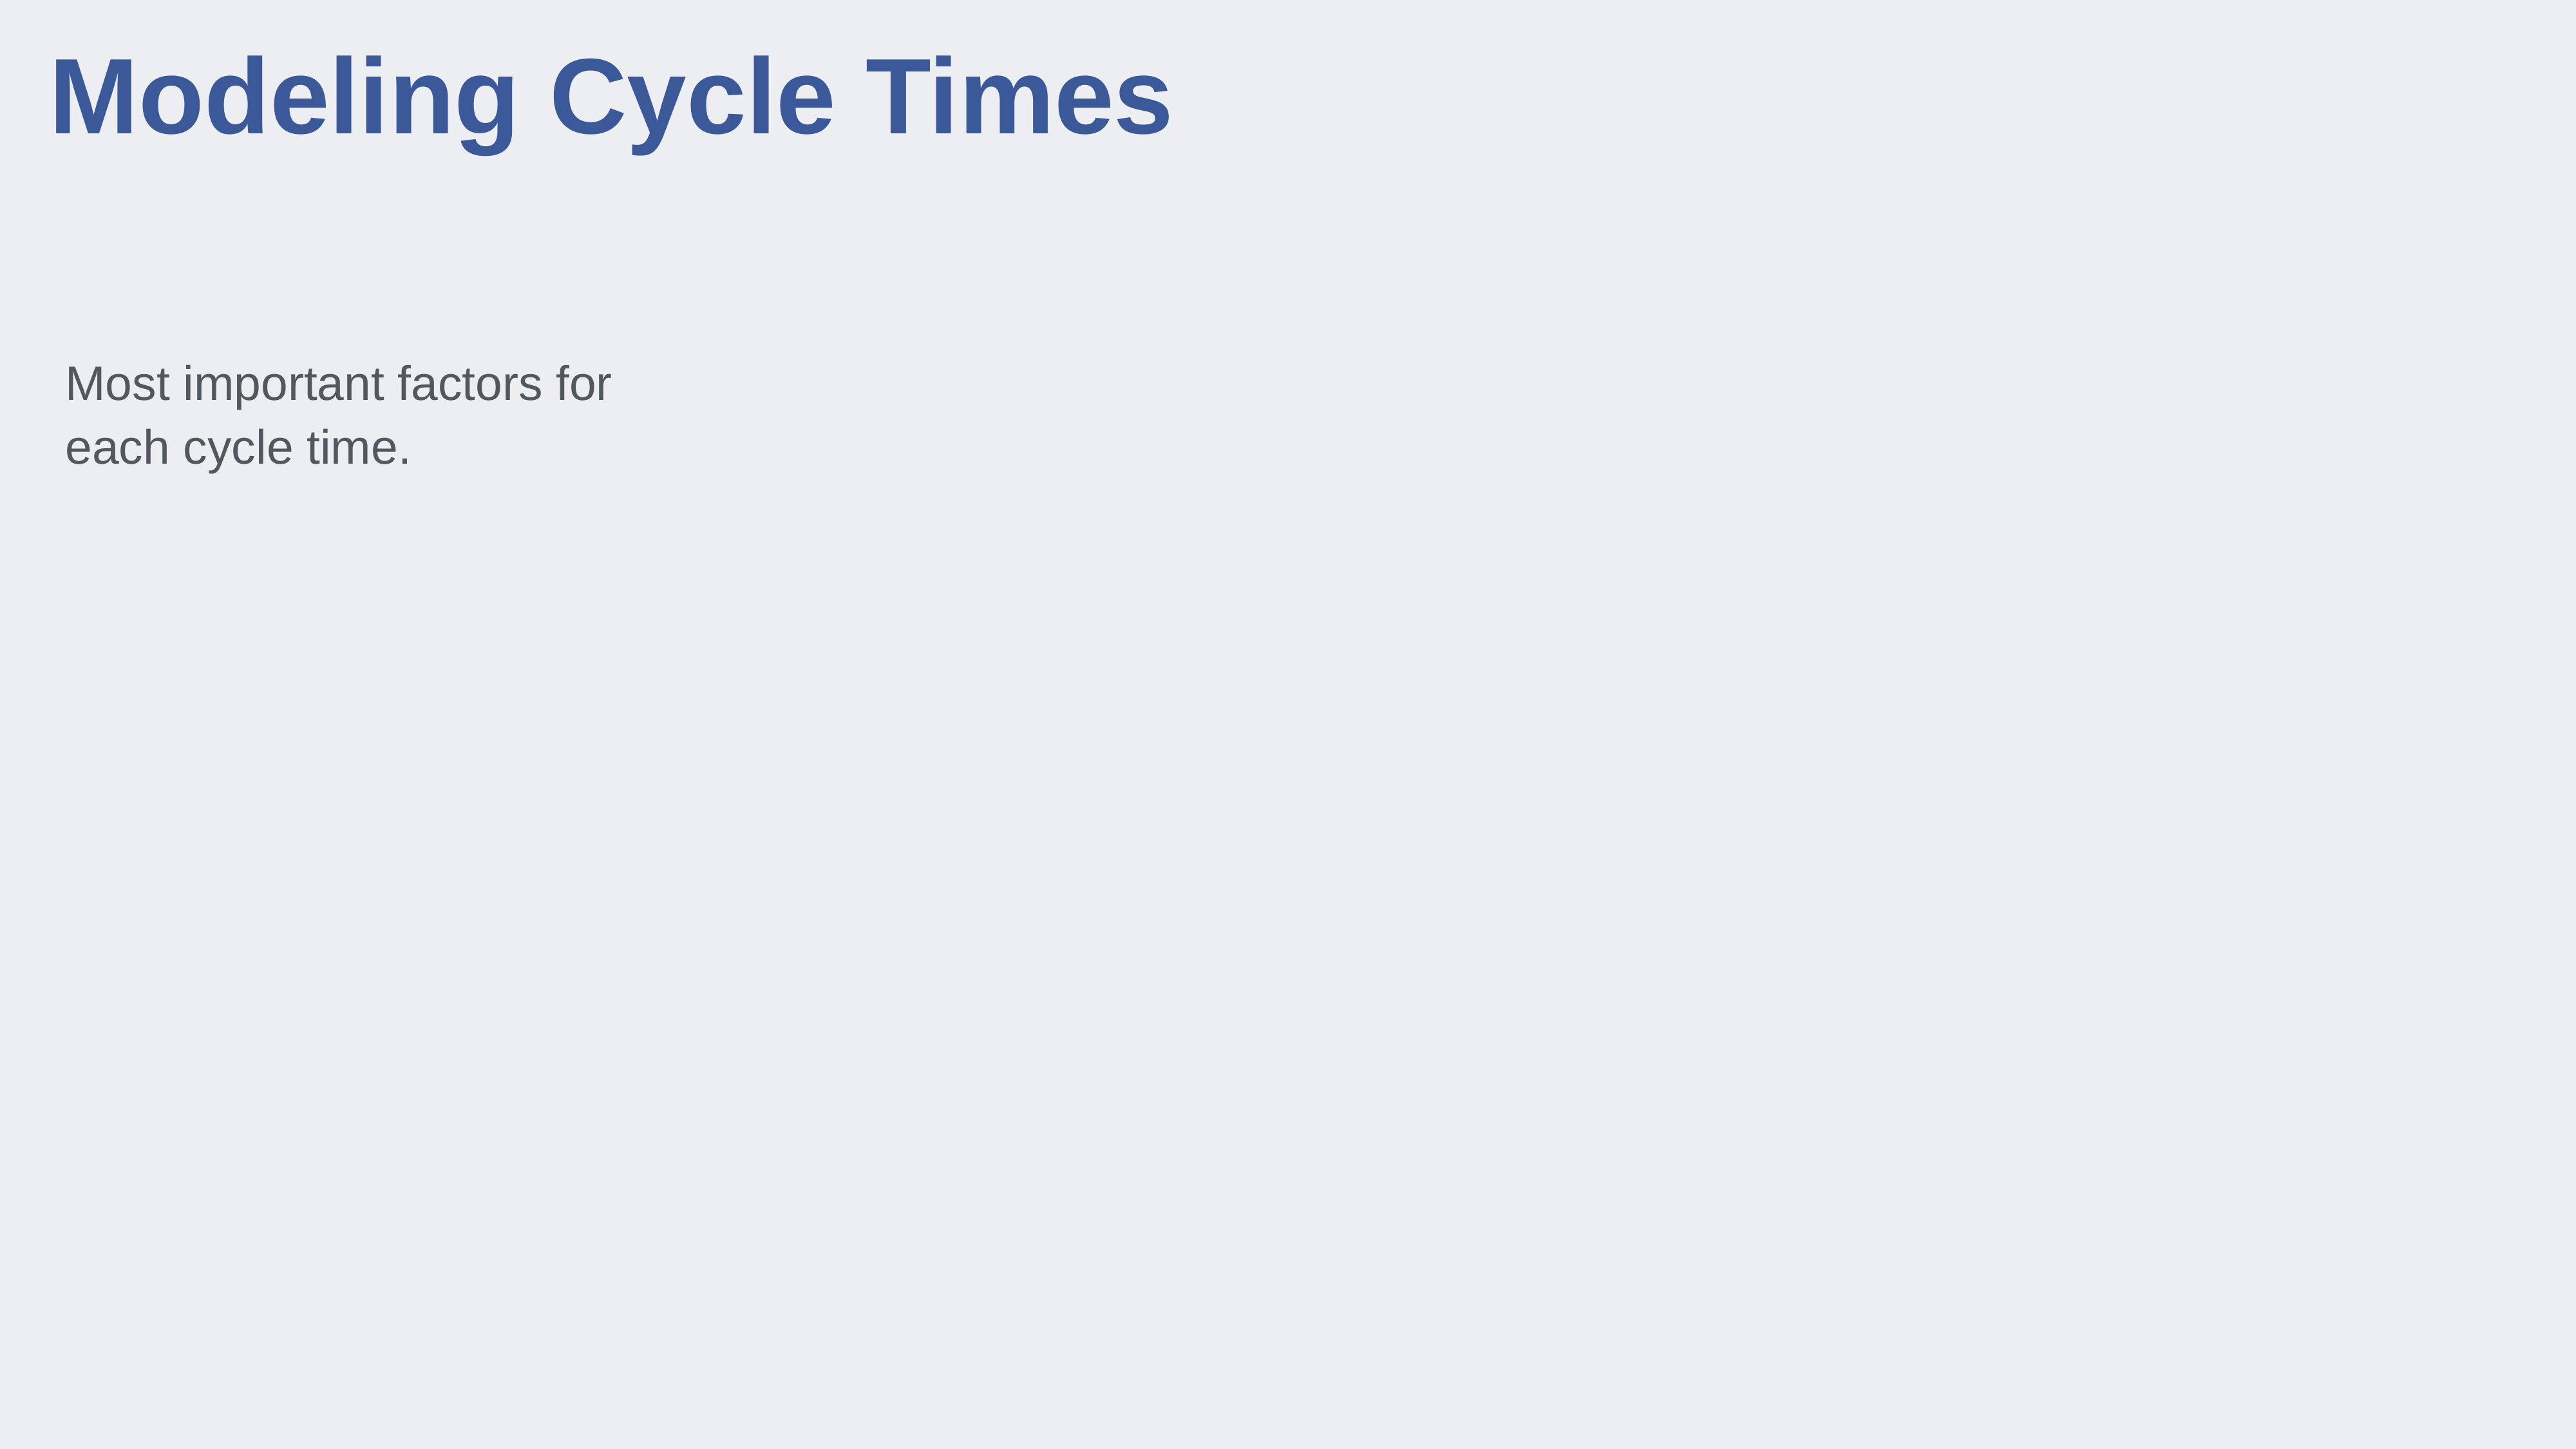

# Modeling Cycle Times
Most important factors for each cycle time.